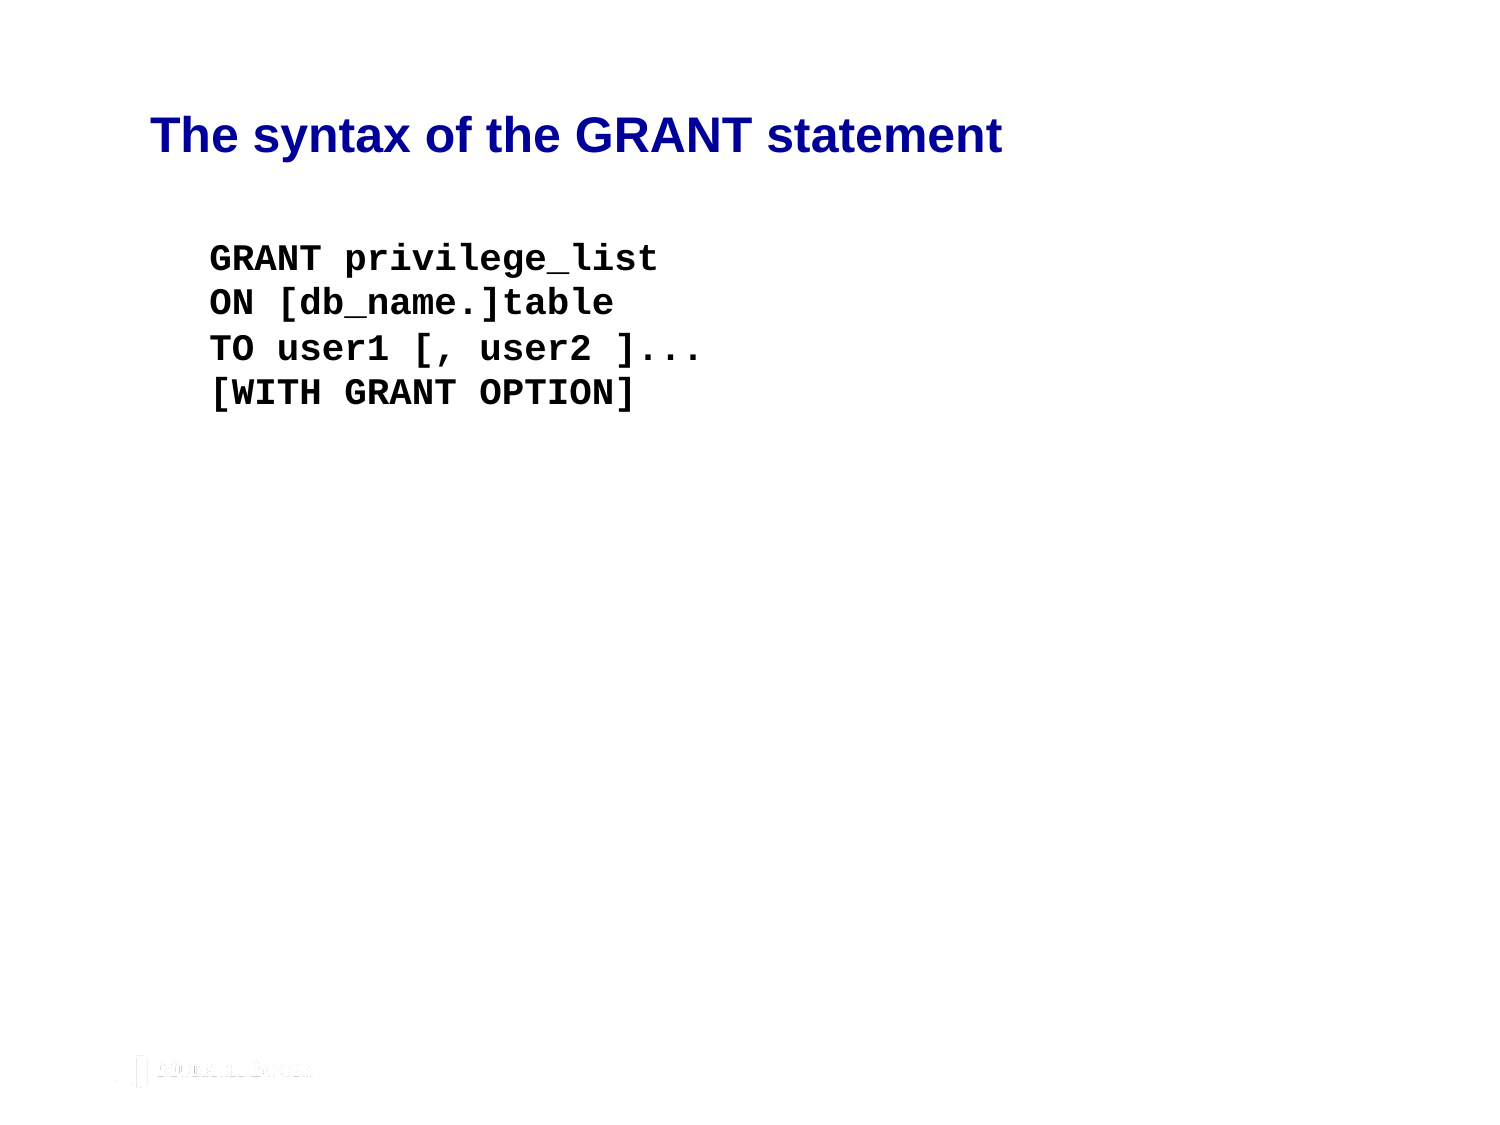

# The syntax of the GRANT statement
GRANT privilege_list
ON [db_name.]table
TO user1 [, user2 ]...
[WITH GRANT OPTION]

© 2019, Mike Murach & Associates, Inc.
Murach’s MySQL 3rd Edition

C18, Slide 313